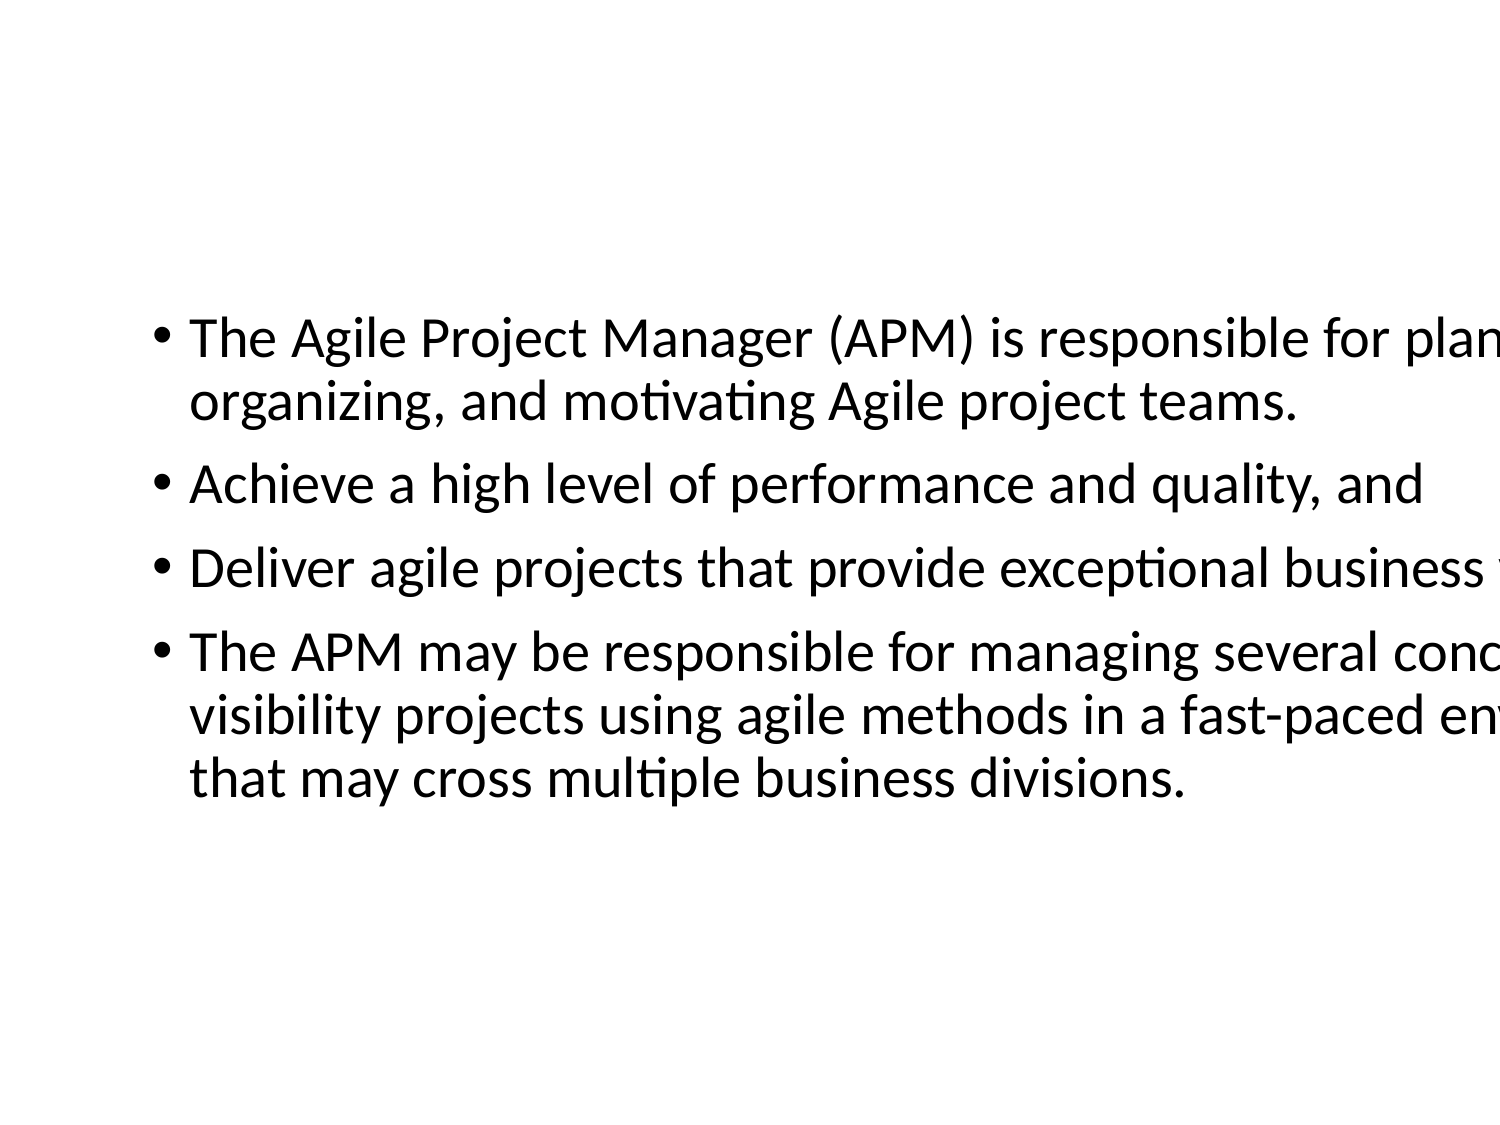

#
The Agile Project Manager (APM) is responsible for planning, leading, organizing, and motivating Agile project teams.
Achieve a high level of performance and quality, and
Deliver agile projects that provide exceptional business value to users
The APM may be responsible for managing several concurrent high visibility projects using agile methods in a fast-paced environment that may cross multiple business divisions.